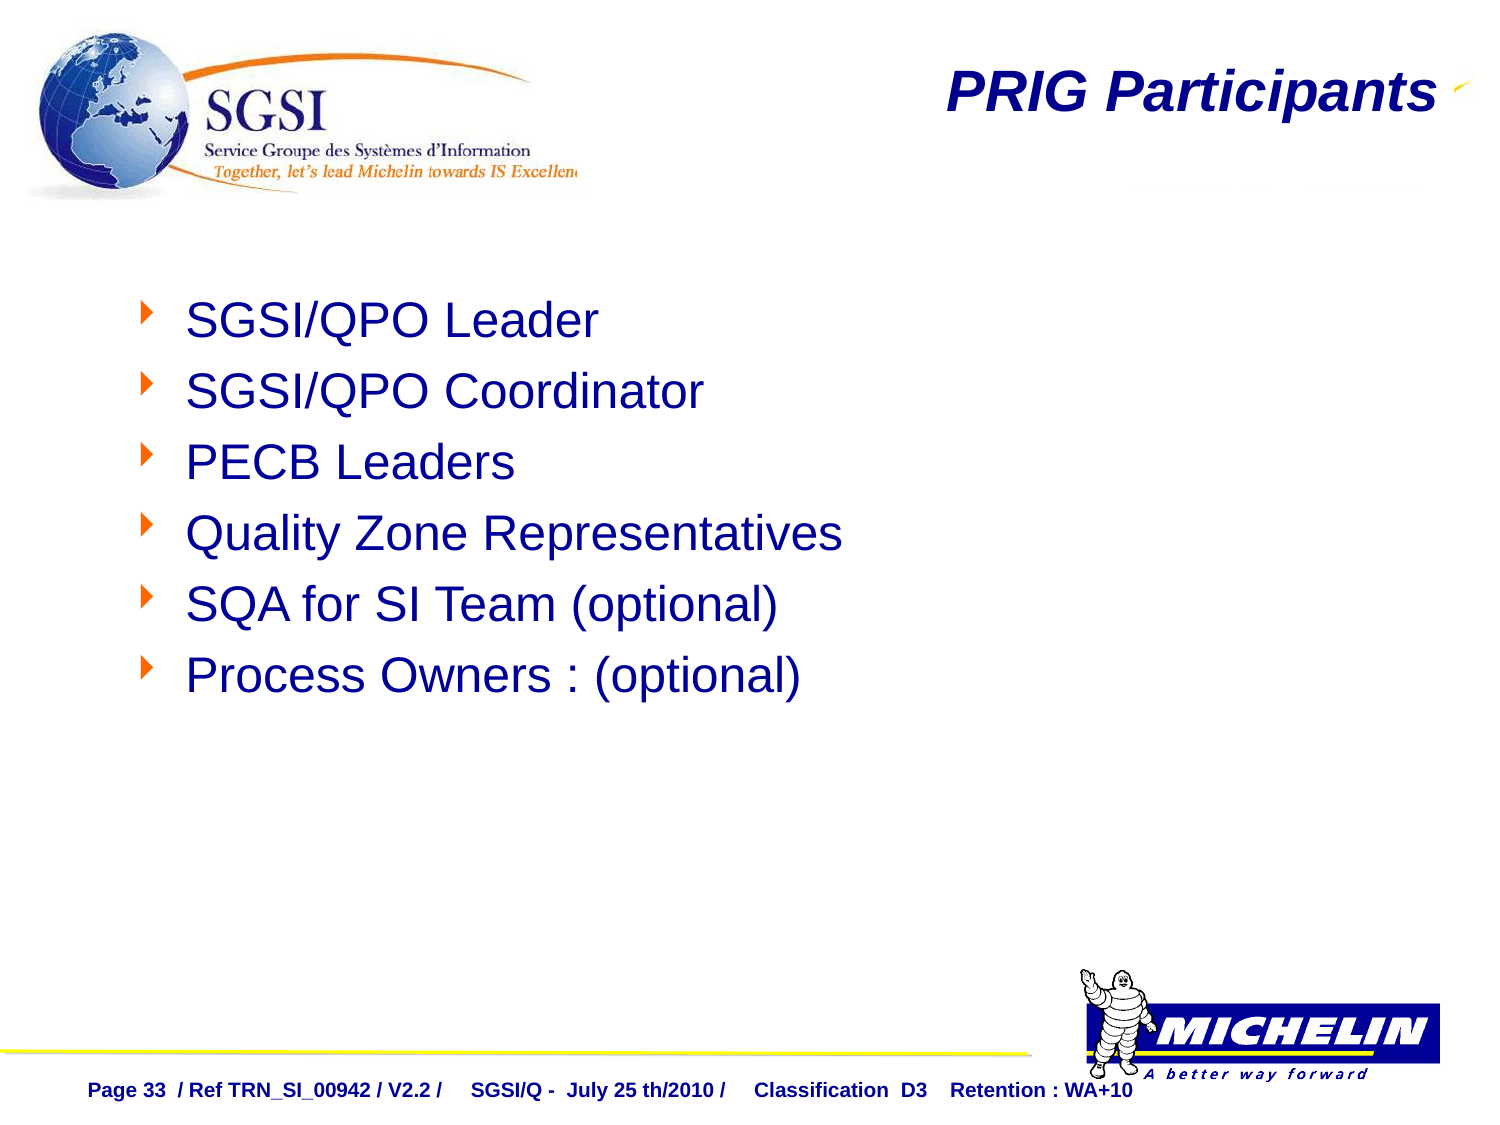

# PRIG Participants
SGSI/QPO Leader
SGSI/QPO Coordinator
PECB Leaders
Quality Zone Representatives
SQA for SI Team (optional)
Process Owners : (optional)
Page 33  / Ref TRN_SI_00942 / V2.2 /     SGSI/Q -  July 25 th/2010 /     Classification  D3    Retention : WA+10